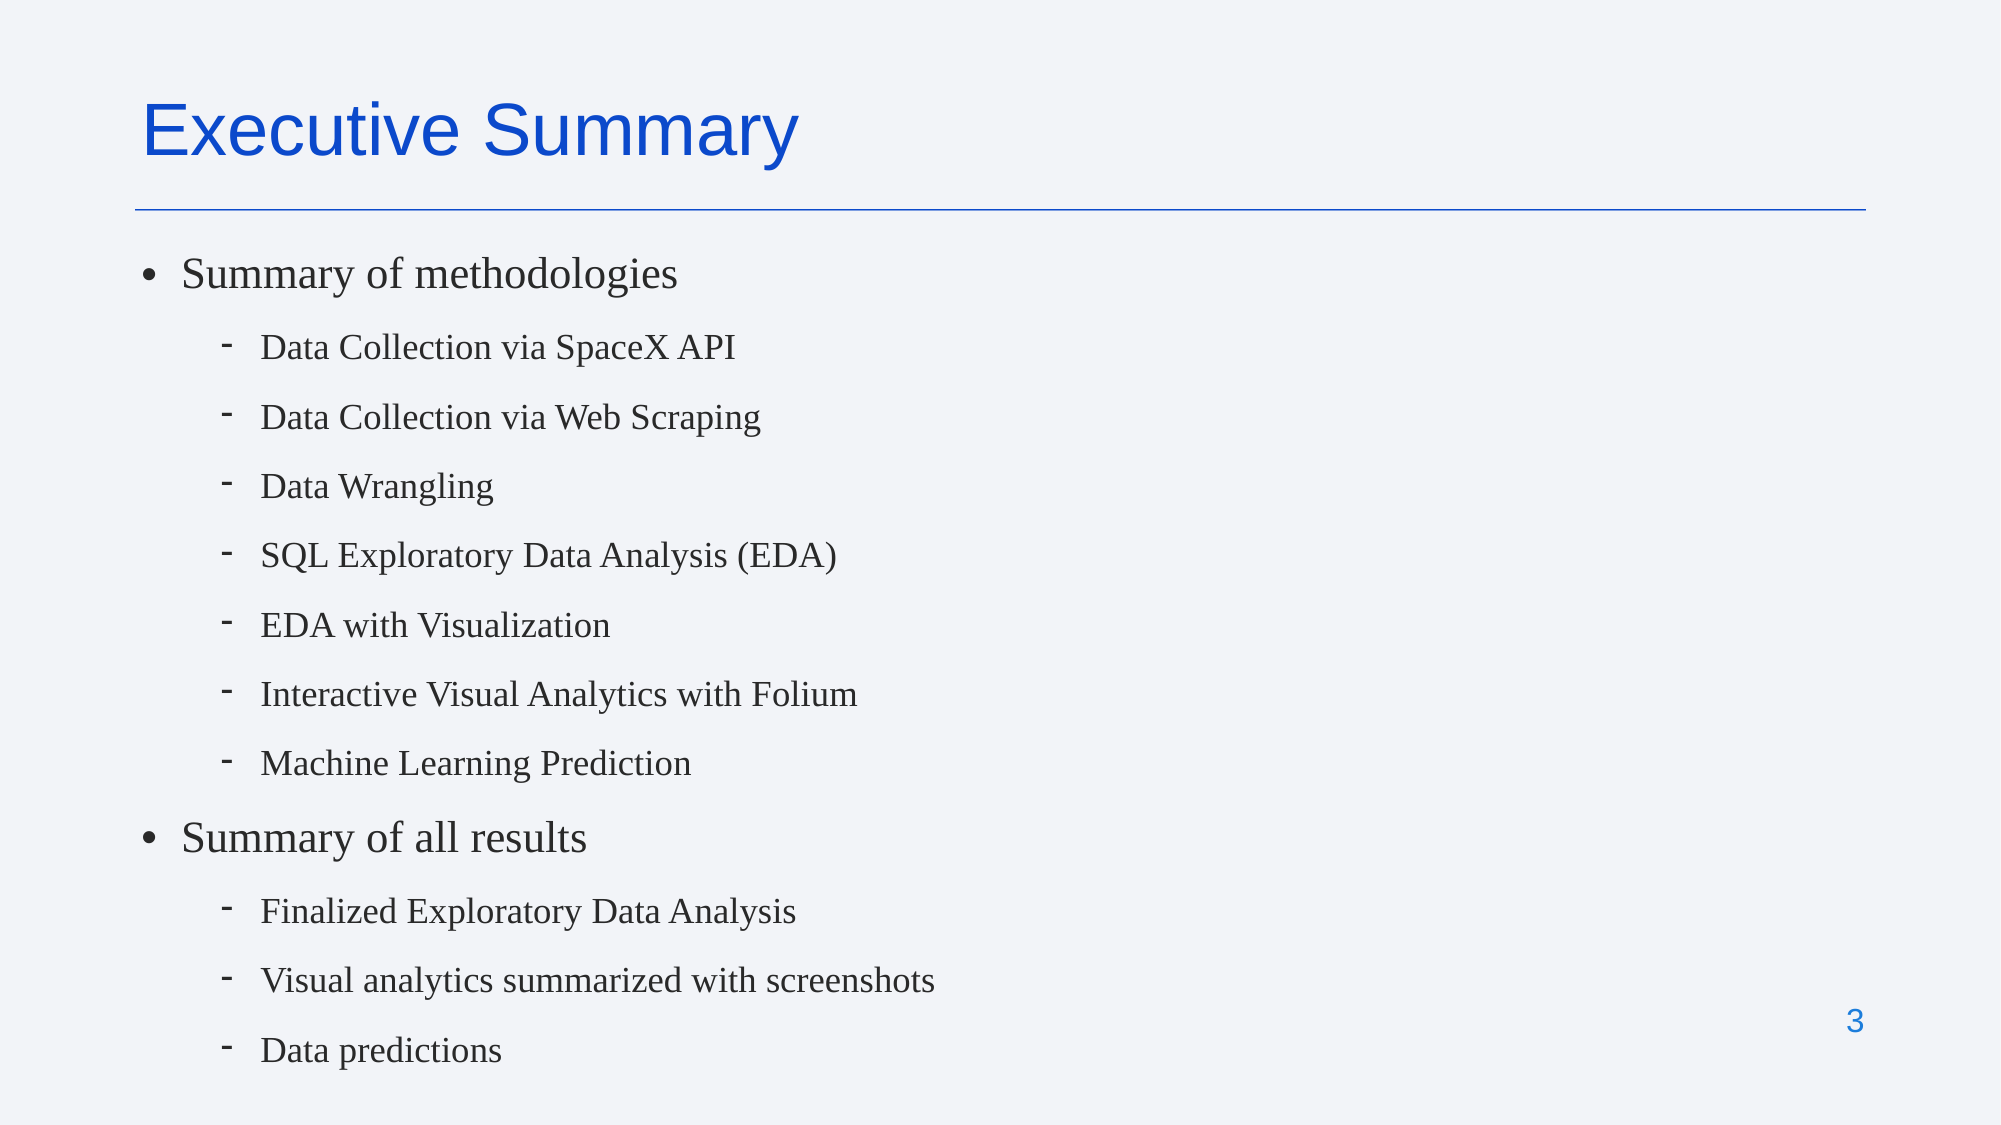

Executive Summary
Summary of methodologies
Data Collection via SpaceX API
Data Collection via Web Scraping
Data Wrangling
SQL Exploratory Data Analysis (EDA)
EDA with Visualization
Interactive Visual Analytics with Folium
Machine Learning Prediction
Summary of all results
Finalized Exploratory Data Analysis
Visual analytics summarized with screenshots
Data predictions

3